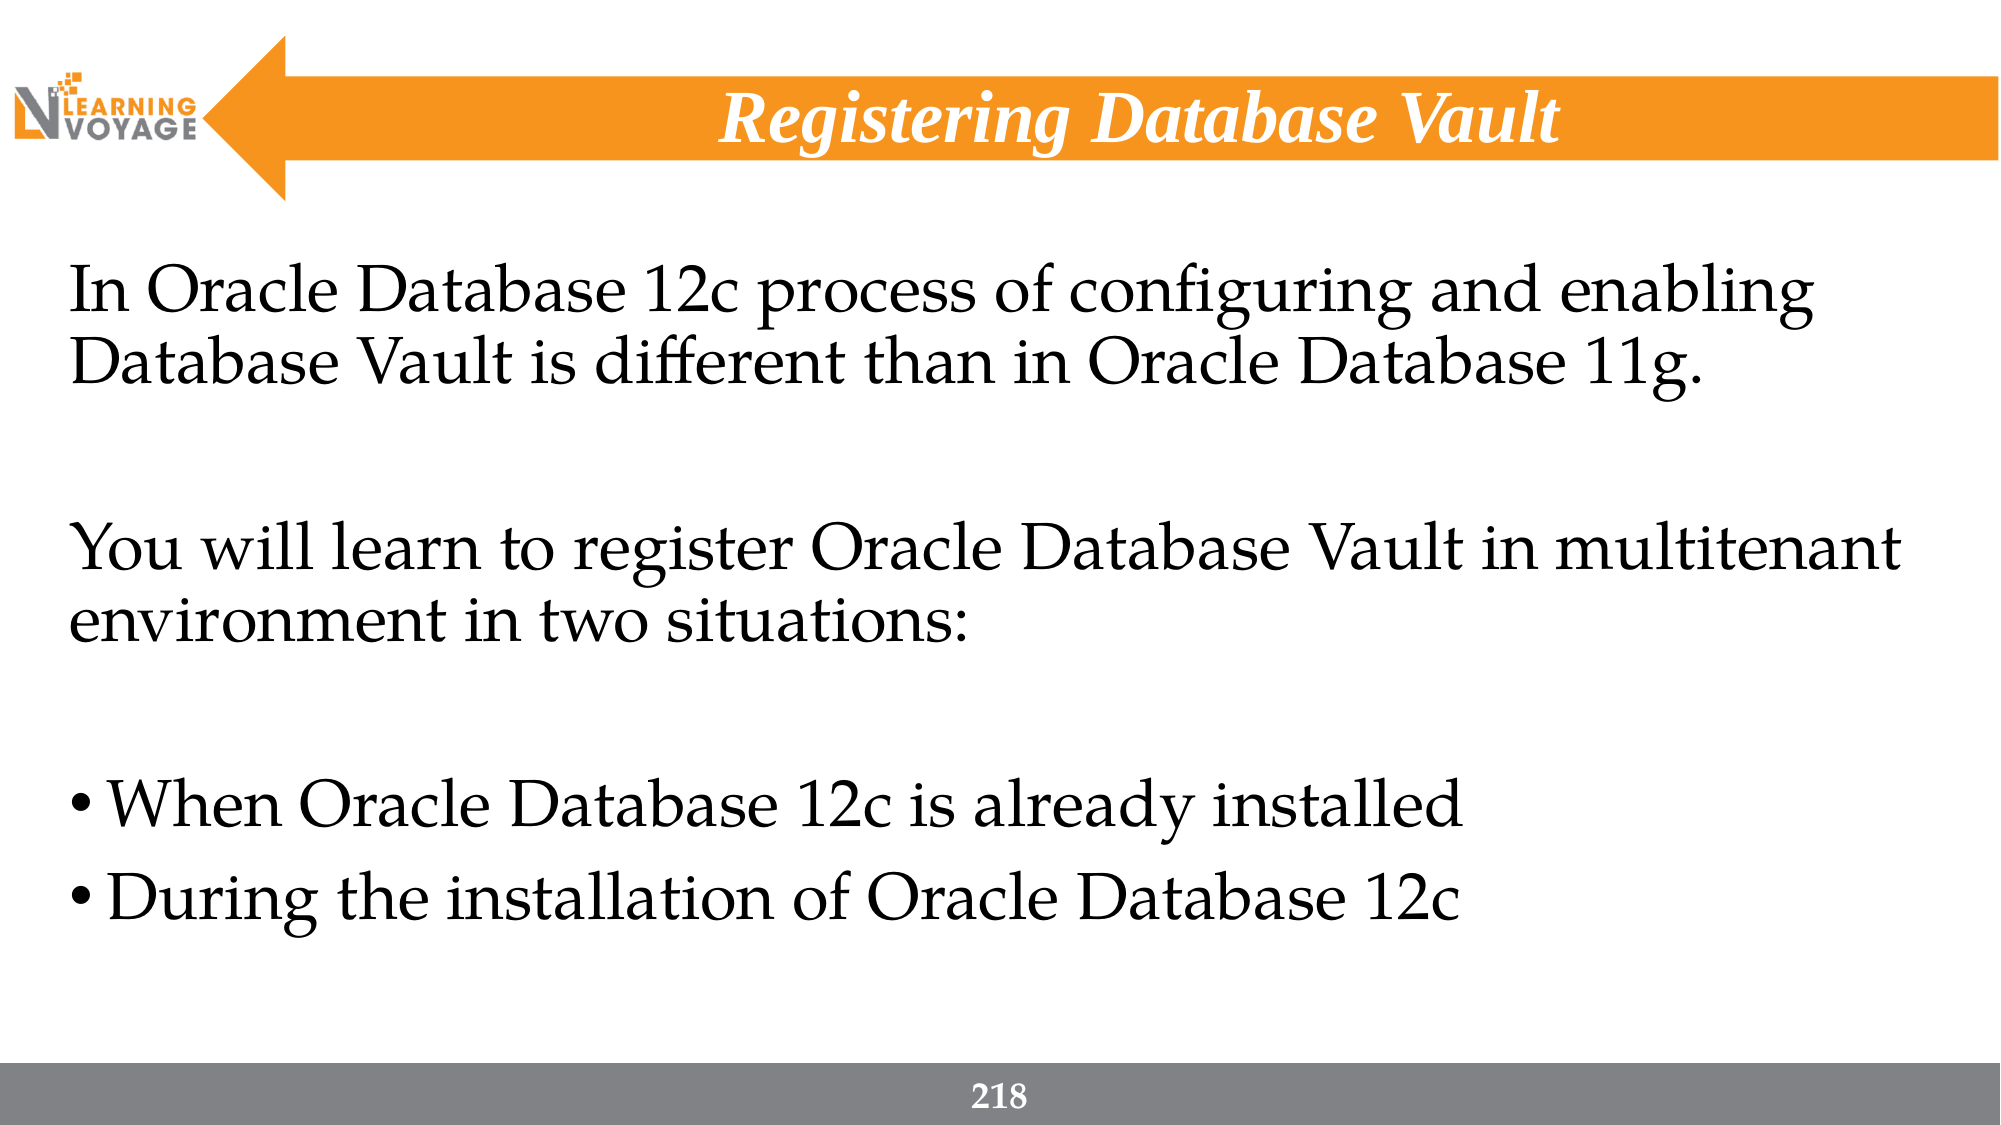

# Registering Database Vault
In Oracle Database 12c process of configuring and enabling Database Vault is different than in Oracle Database 11g.

You will learn to register Oracle Database Vault in multitenant environment in two situations:

When Oracle Database 12c is already installed
During the installation of Oracle Database 12c

218